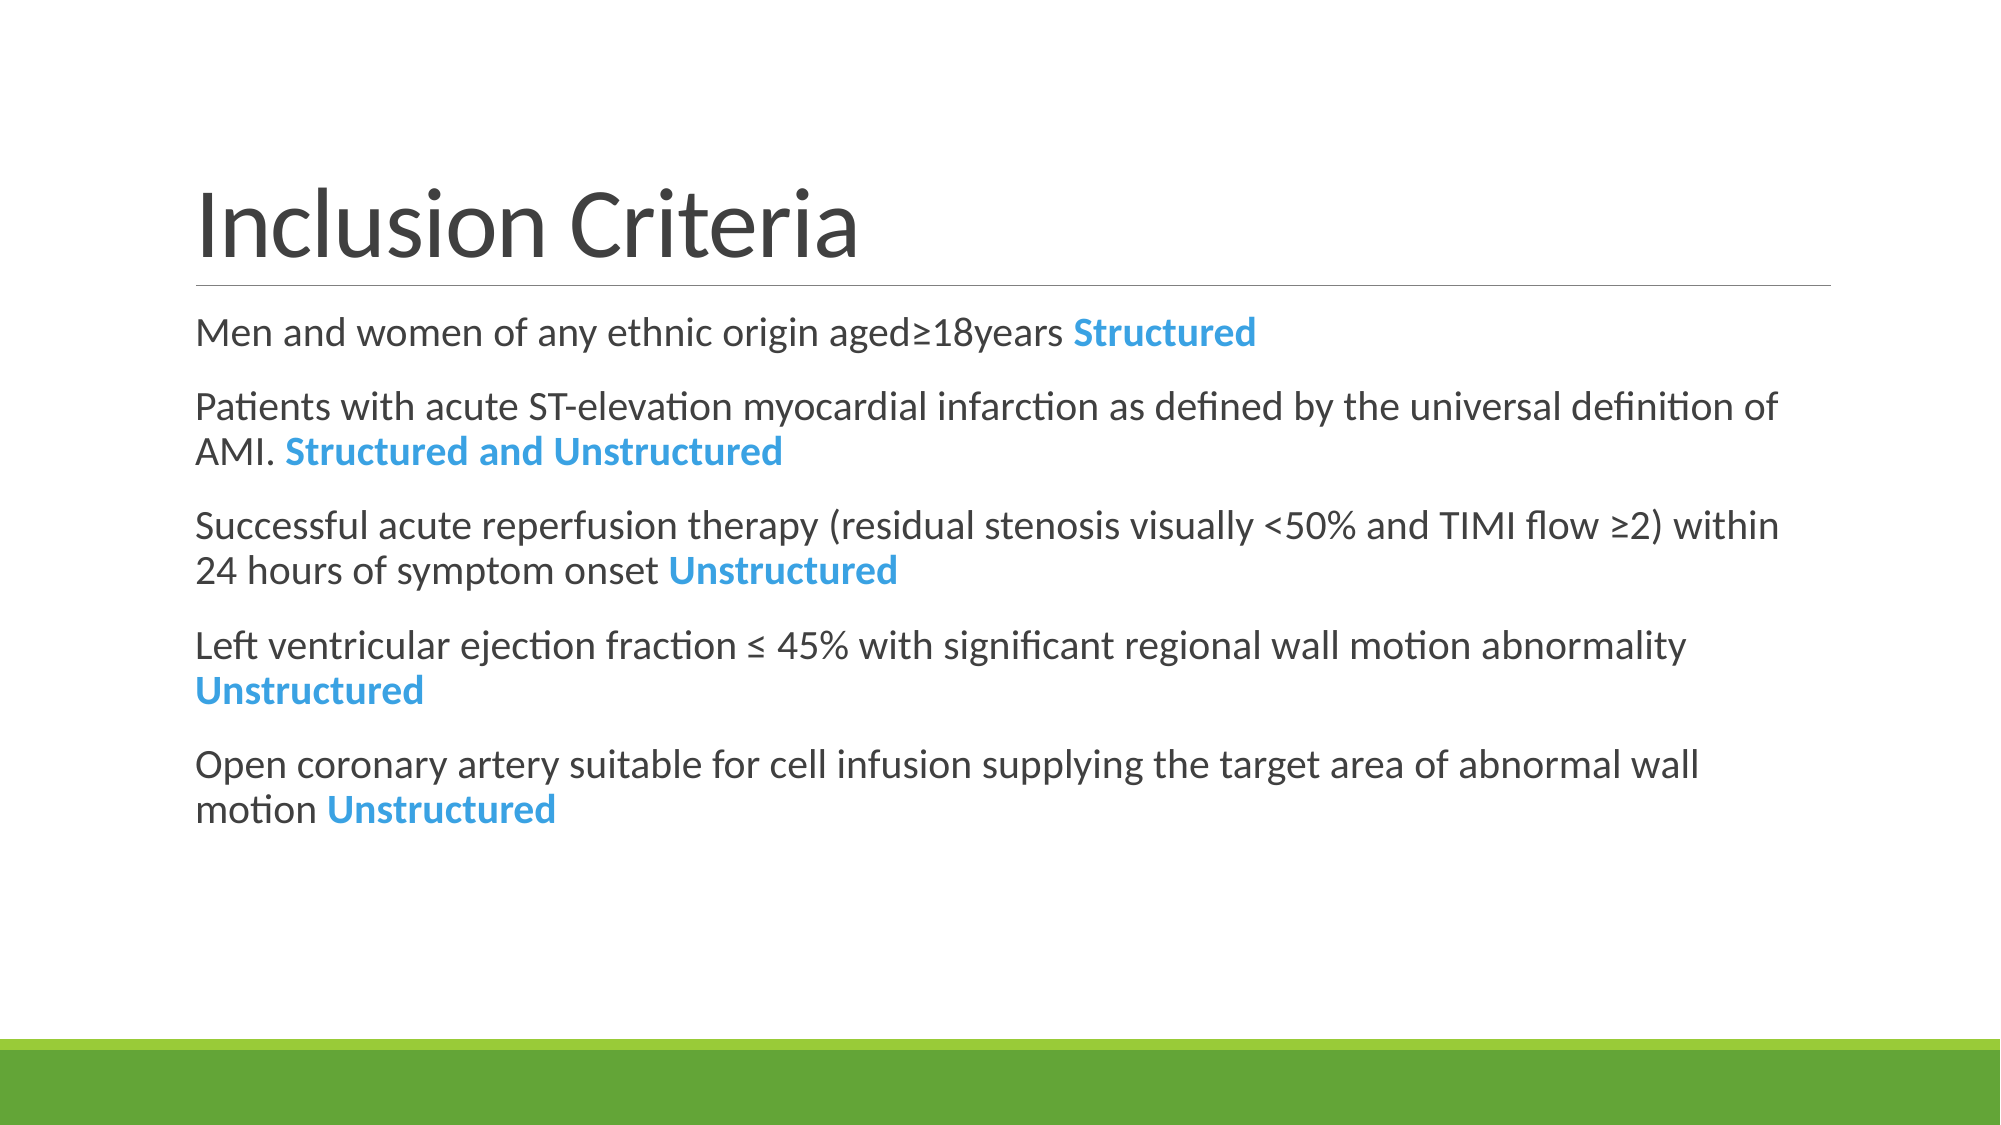

# Inclusion Criteria
Men and women of any ethnic origin aged≥18years Structured
Patients with acute ST-elevation myocardial infarction as defined by the universal definition of AMI. Structured and Unstructured
Successful acute reperfusion therapy (residual stenosis visually <50% and TIMI flow ≥2) within 24 hours of symptom onset Unstructured
Left ventricular ejection fraction ≤ 45% with significant regional wall motion abnormality Unstructured
Open coronary artery suitable for cell infusion supplying the target area of abnormal wall motion Unstructured